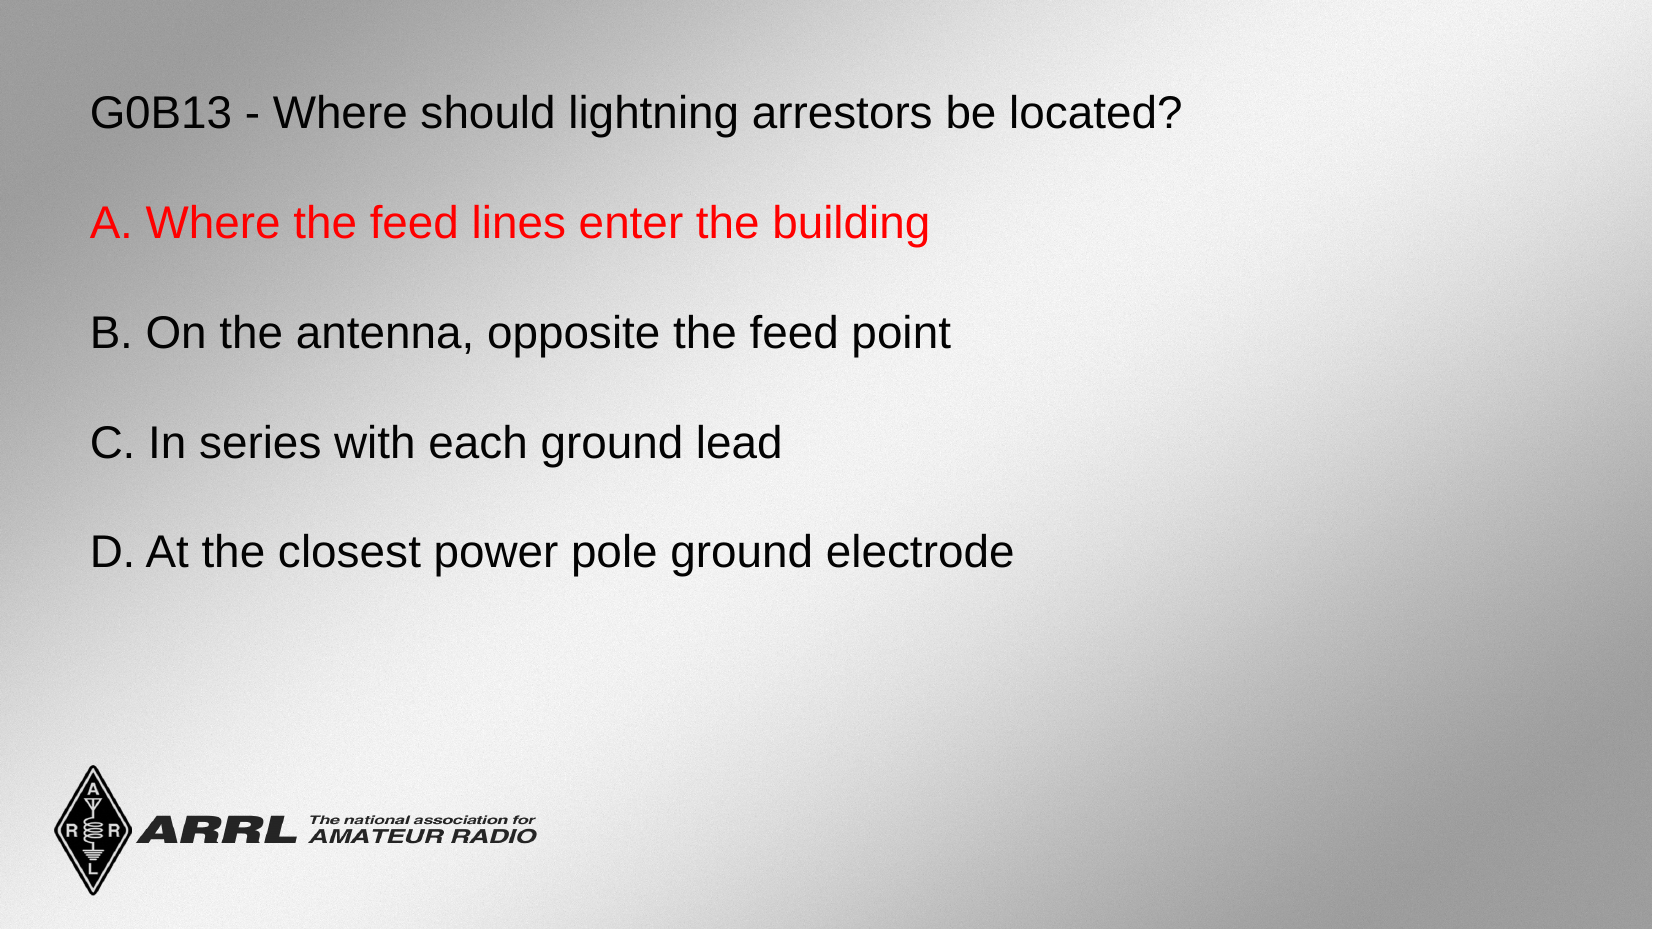

G0B13 - Where should lightning arrestors be located?

A. Where the feed lines enter the building

B. On the antenna, opposite the feed point

C. In series with each ground lead

D. At the closest power pole ground electrode